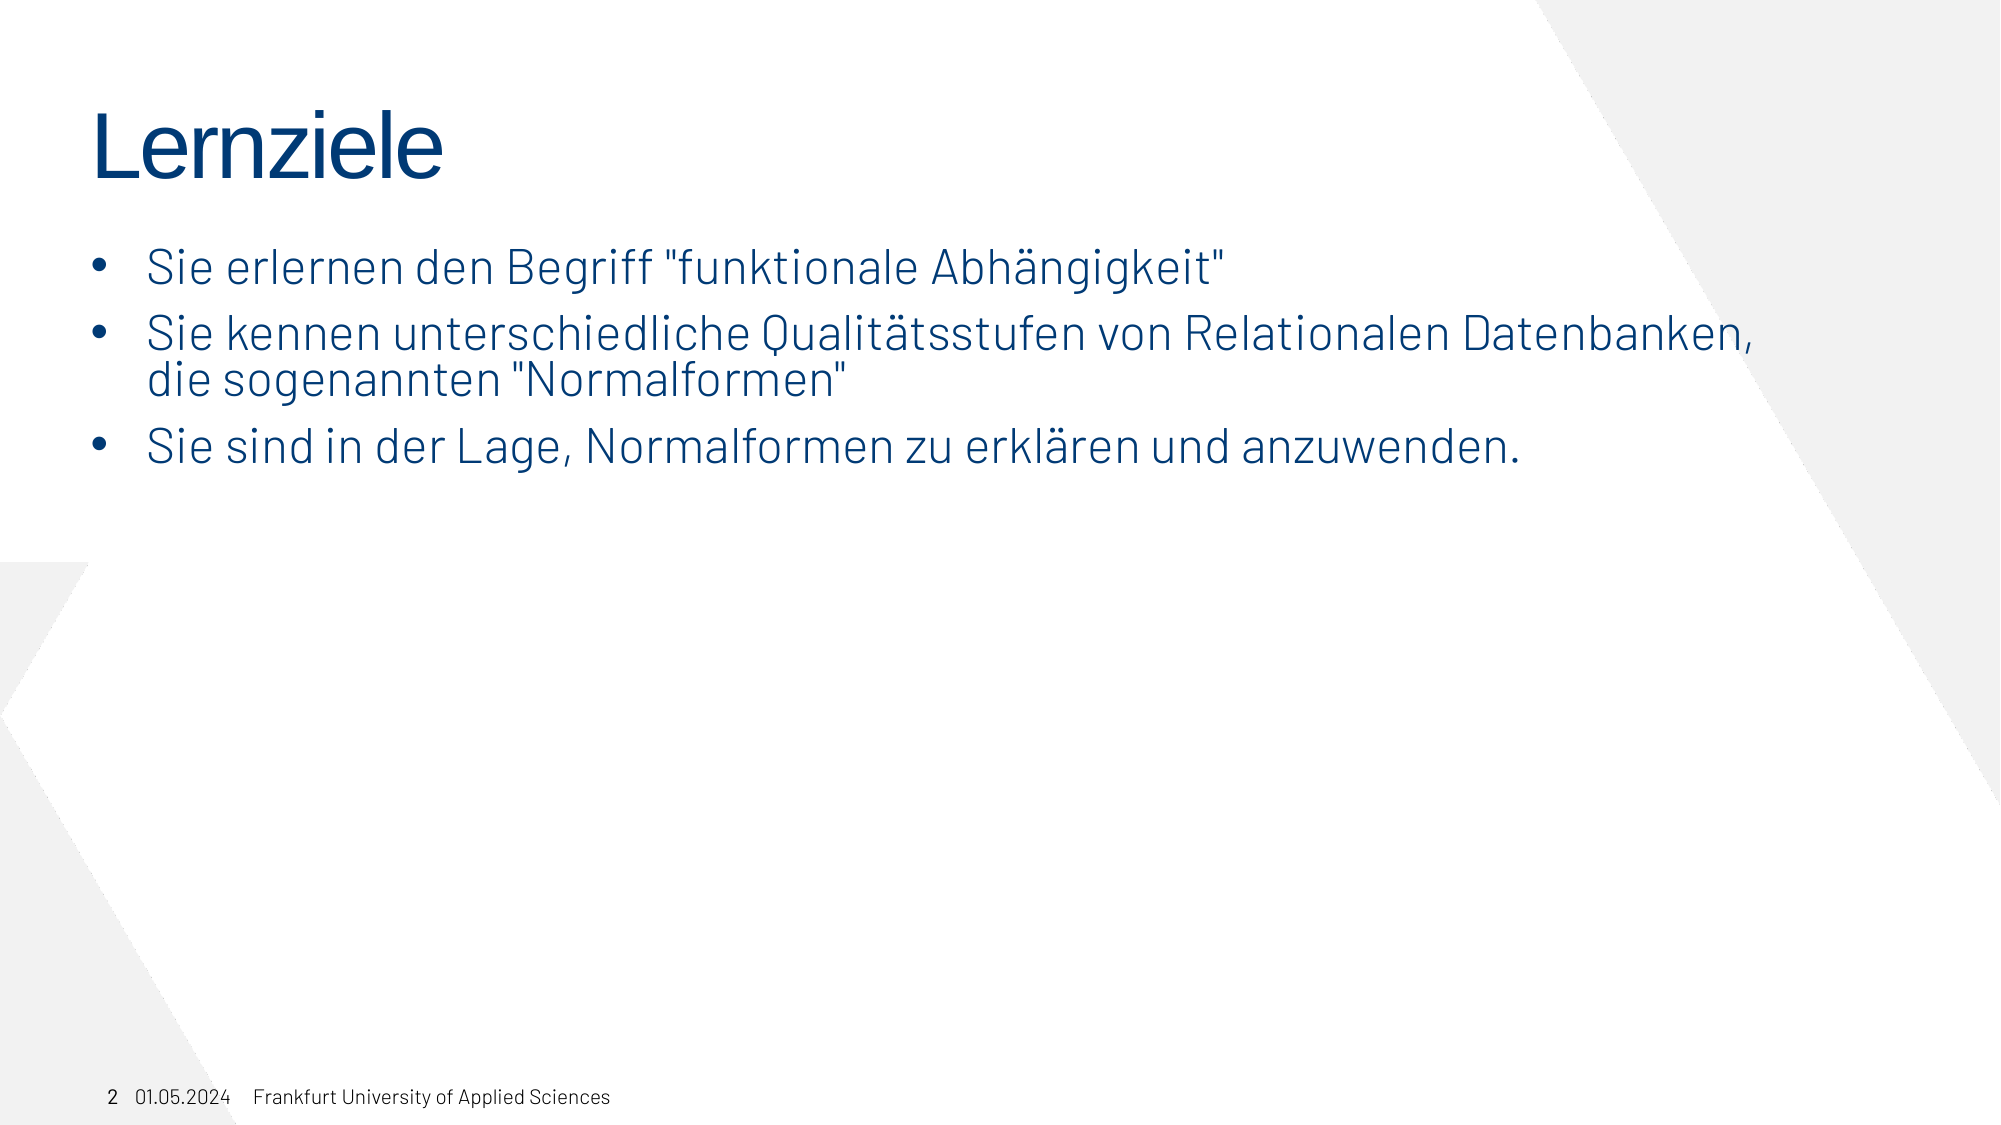

# Lernziele
Sie erlernen den Begriff "funktionale Abhängigkeit"
Sie kennen unterschiedliche Qualitätsstufen von Relationalen Datenbanken, die sogenannten "Normalformen"
Sie sind in der Lage, Normalformen zu erklären und anzuwenden.
2
01.05.2024
Frankfurt University of Applied Sciences